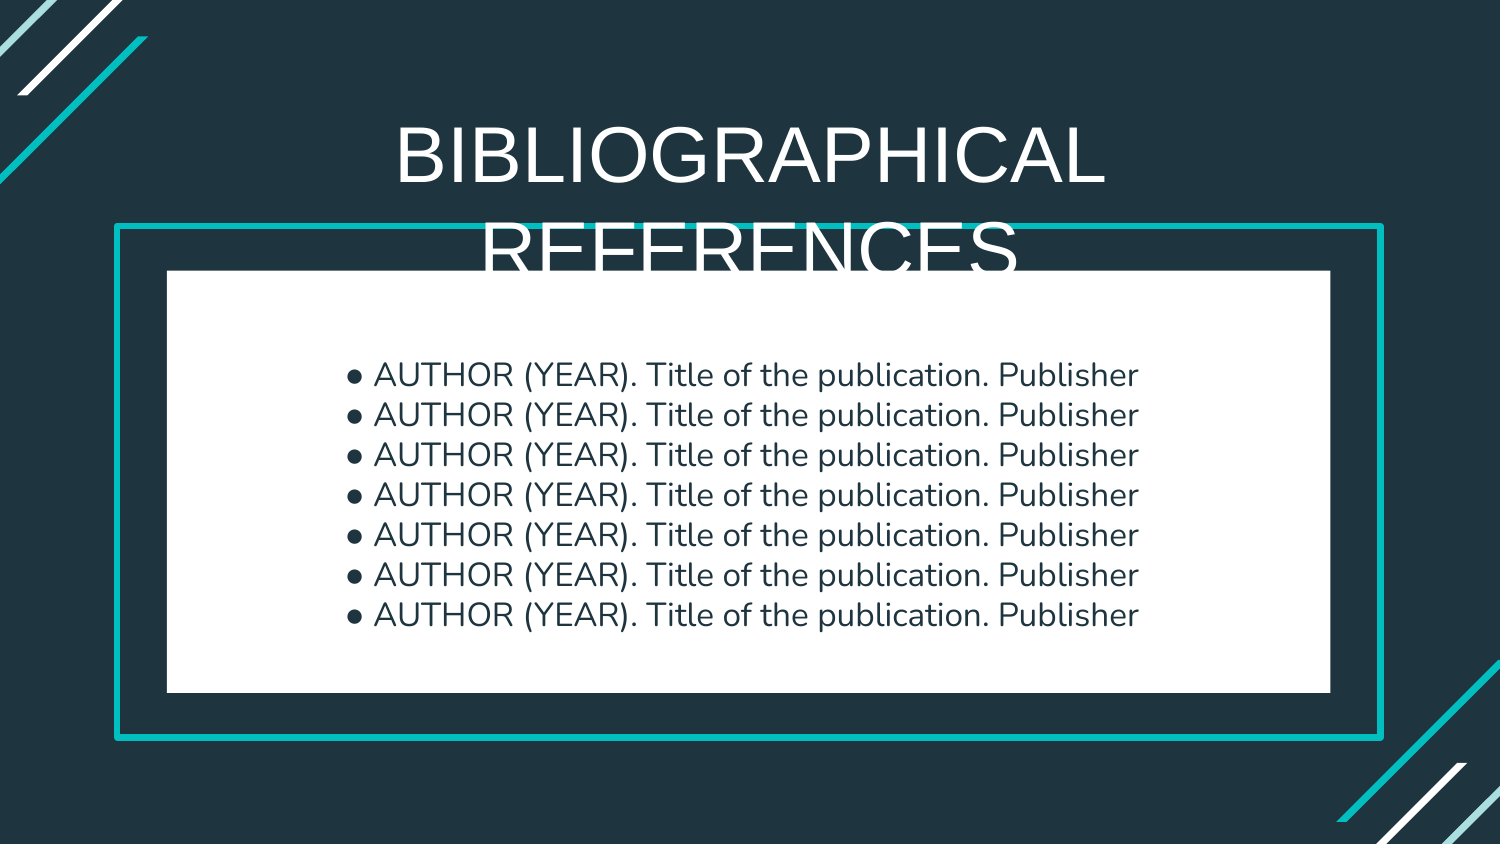

# BIBLIOGRAPHICAL REFERENCES
● AUTHOR (YEAR). Title of the publication. Publisher ● AUTHOR (YEAR). Title of the publication. Publisher ● AUTHOR (YEAR). Title of the publication. Publisher ● AUTHOR (YEAR). Title of the publication. Publisher ● AUTHOR (YEAR). Title of the publication. Publisher ● AUTHOR (YEAR). Title of the publication. Publisher ● AUTHOR (YEAR). Title of the publication. Publisher